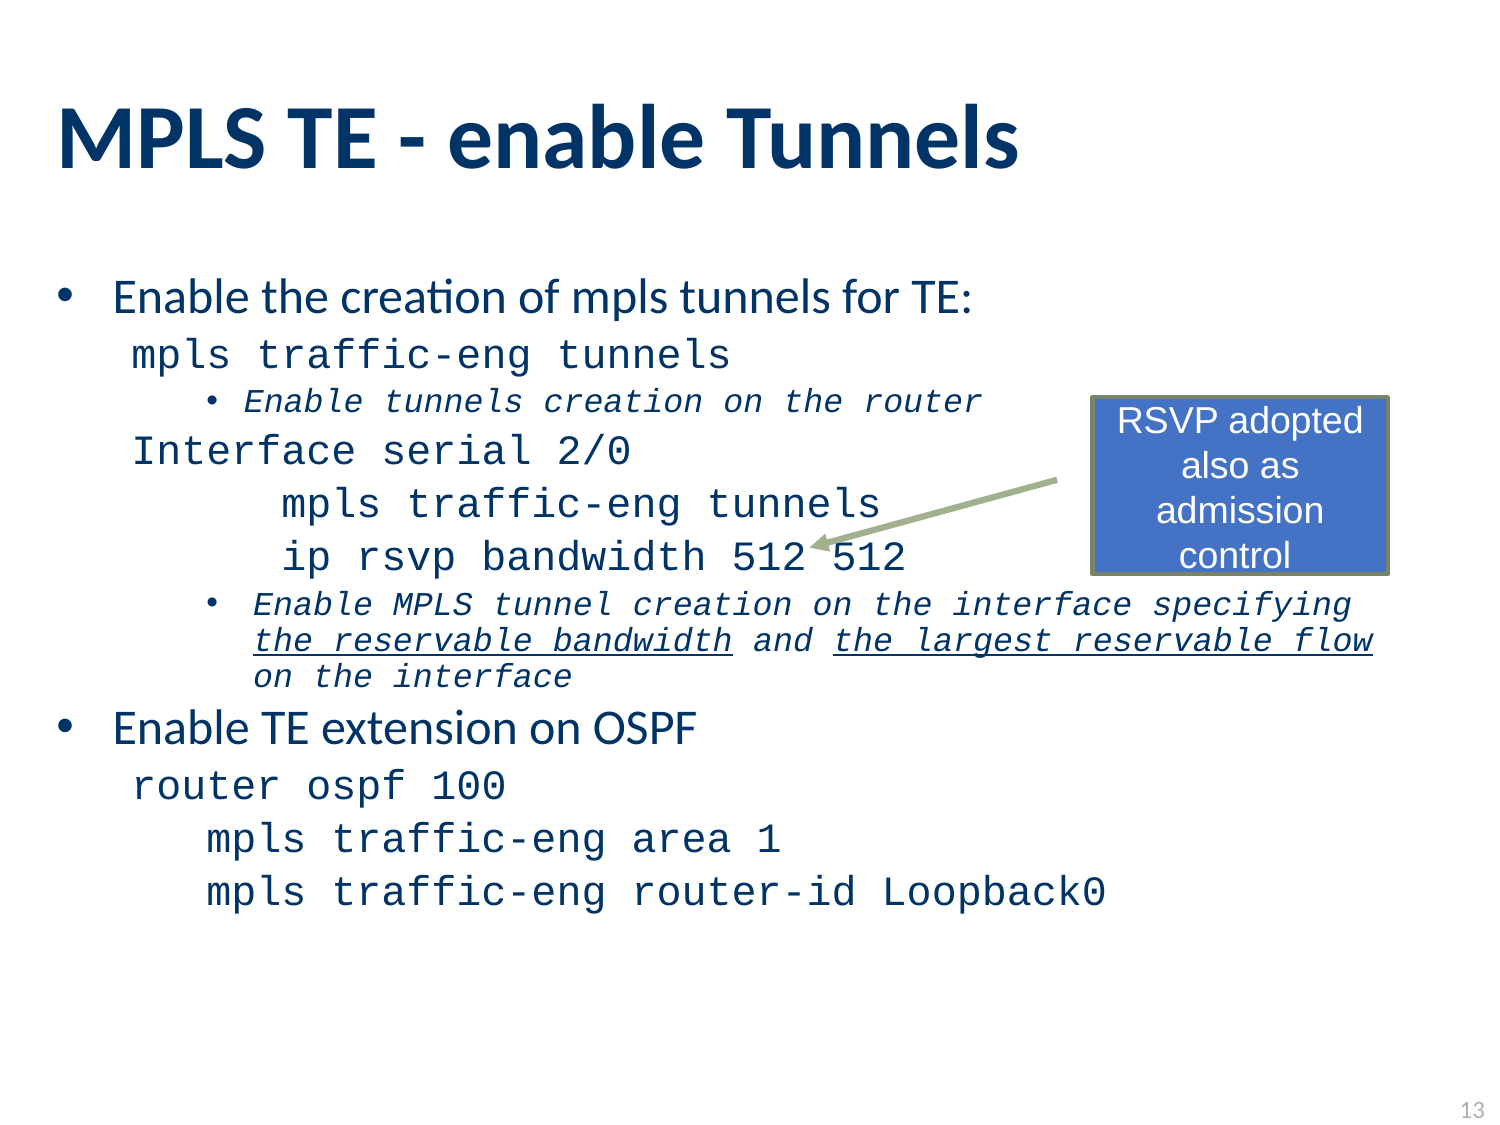

# MPLS TE - enable Tunnels
Enable the creation of mpls tunnels for TE:
mpls traffic-eng tunnels
Enable tunnels creation on the router
Interface serial 2/0
	mpls traffic-eng tunnels
	ip rsvp bandwidth 512 512
Enable MPLS tunnel creation on the interface specifying the reservable bandwidth and the largest reservable flow on the interface
Enable TE extension on OSPF
router ospf 100
mpls traffic-eng area 1
mpls traffic-eng router-id Loopback0

RSVP adopted also as admission control
13